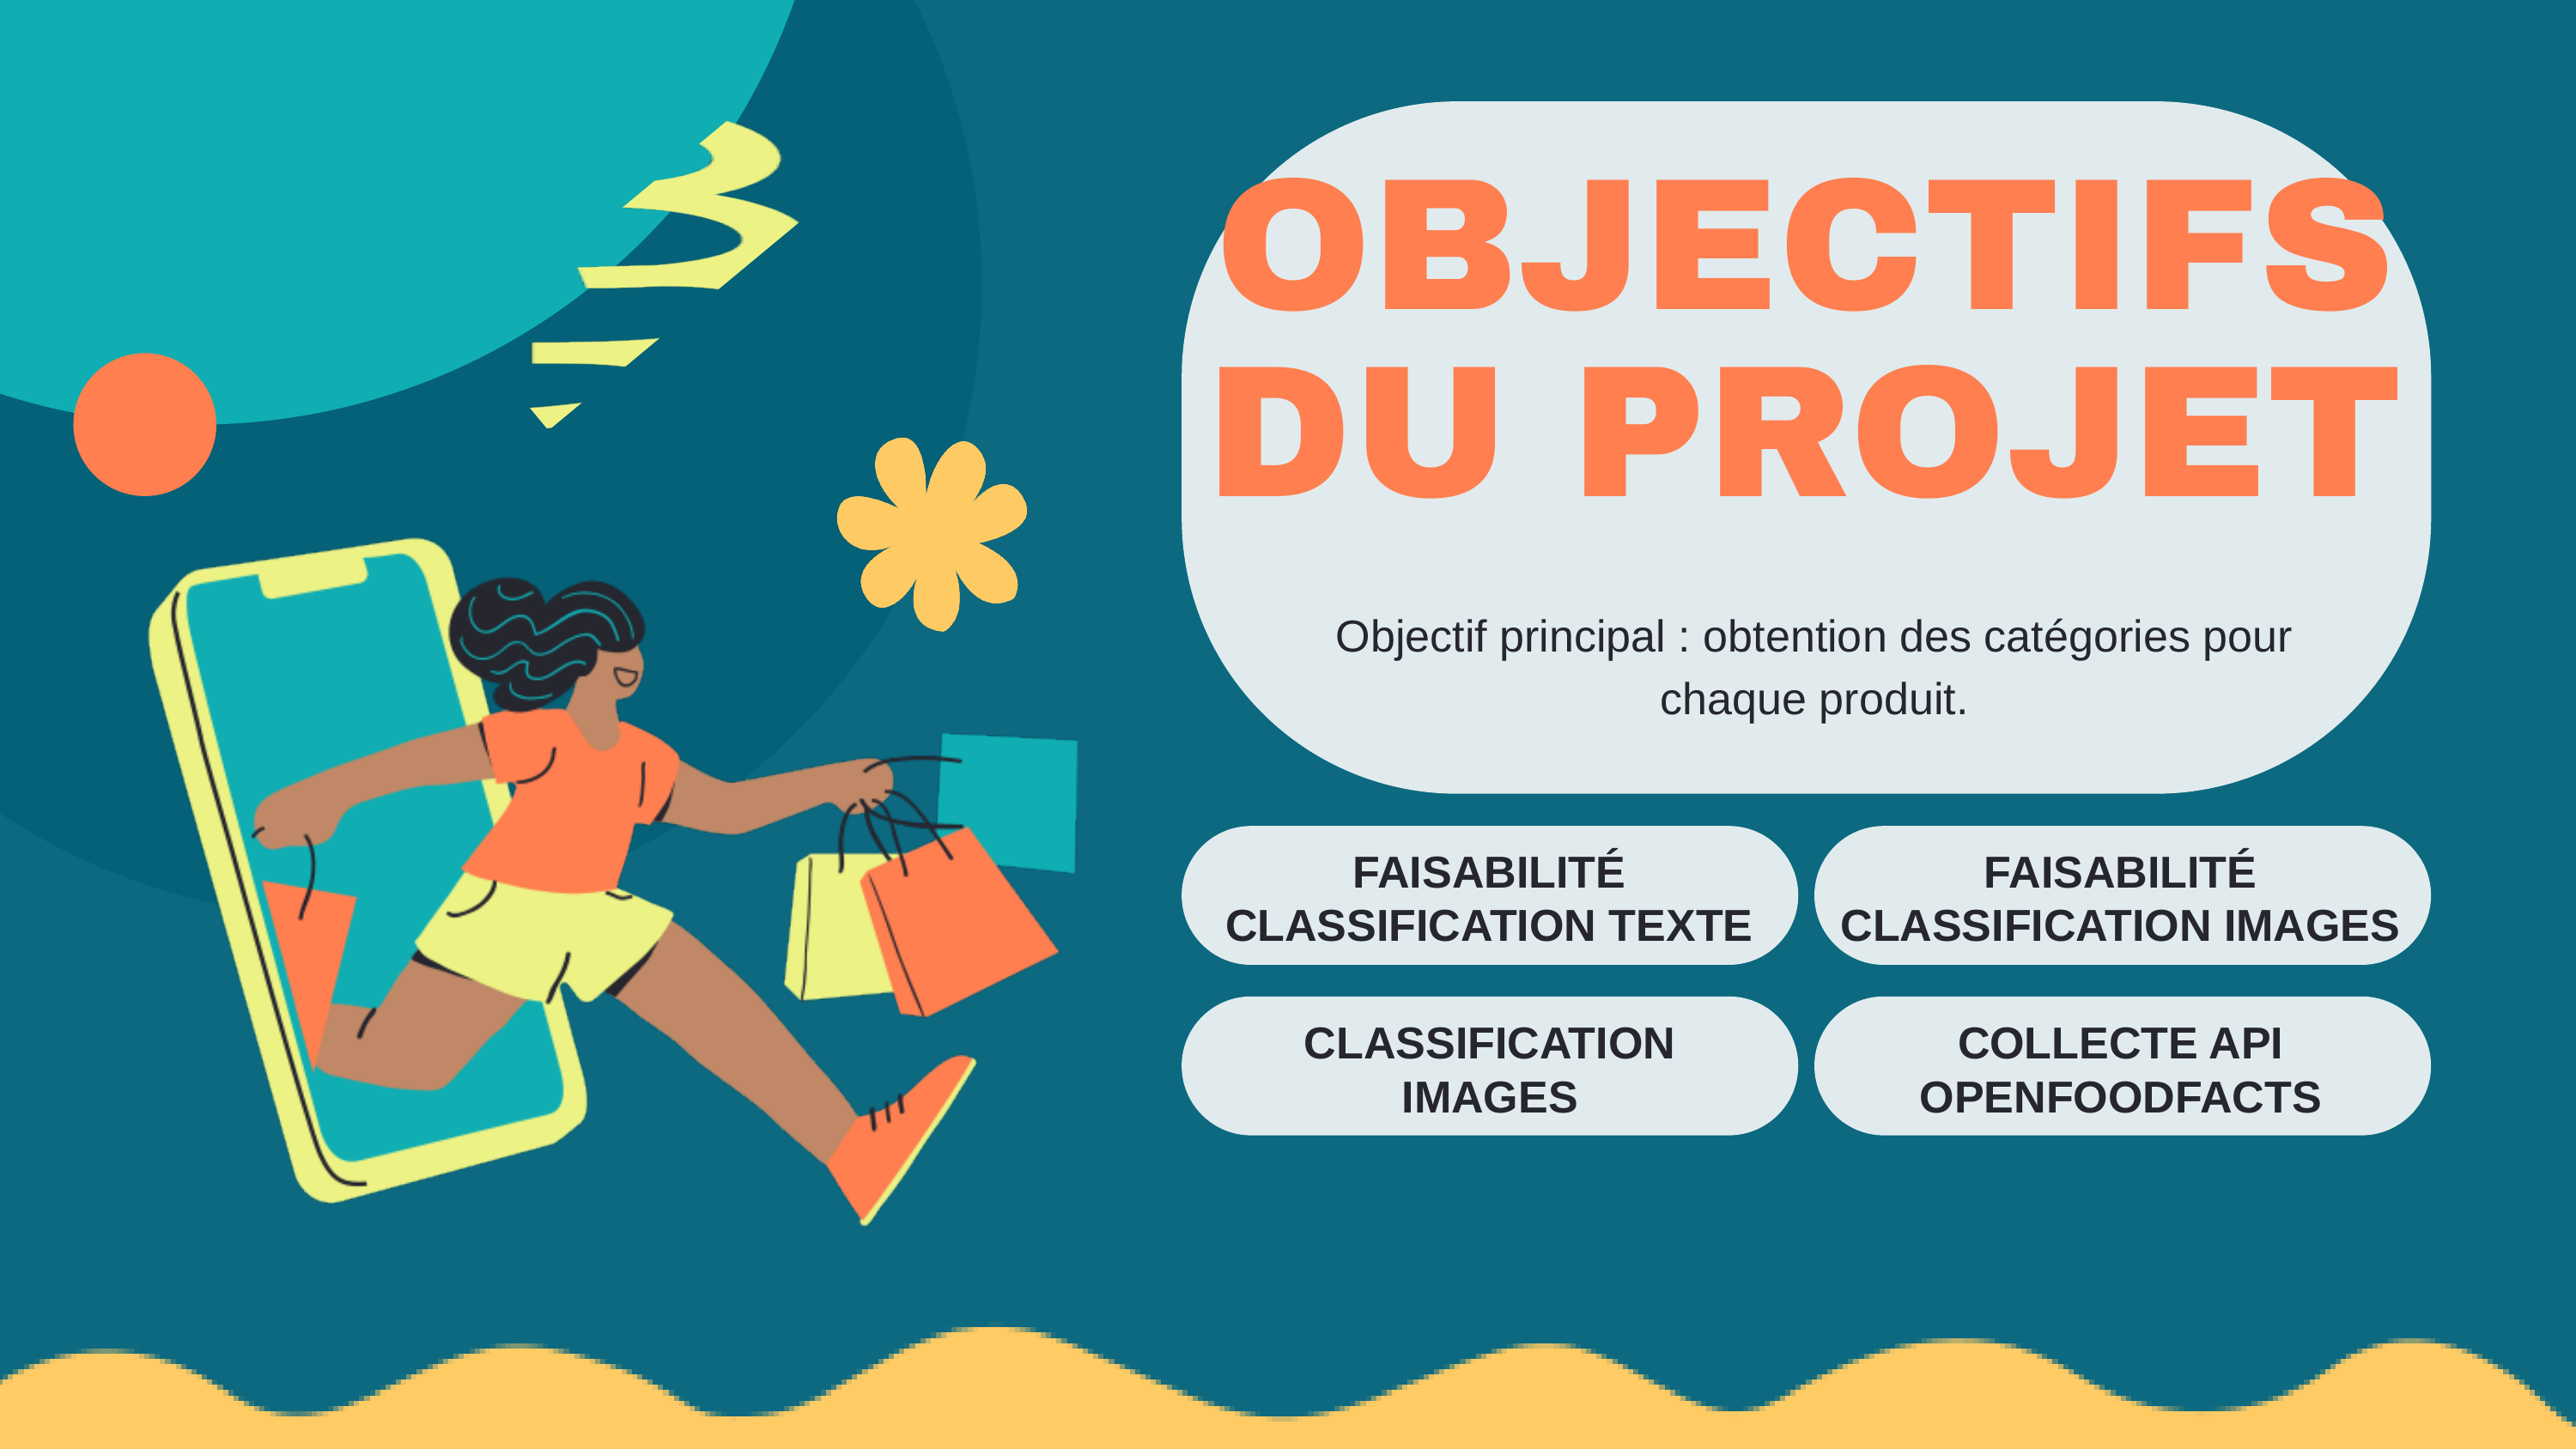

OBJECTIFS DU PROJET

Objectif principal : obtention des catégories pour chaque produit.

FAISABILITÉ CLASSIFICATION TEXTE
FAISABILITÉ CLASSIFICATION IMAGES

CLASSIFICATION IMAGES
COLLECTE API OPENFOODFACTS